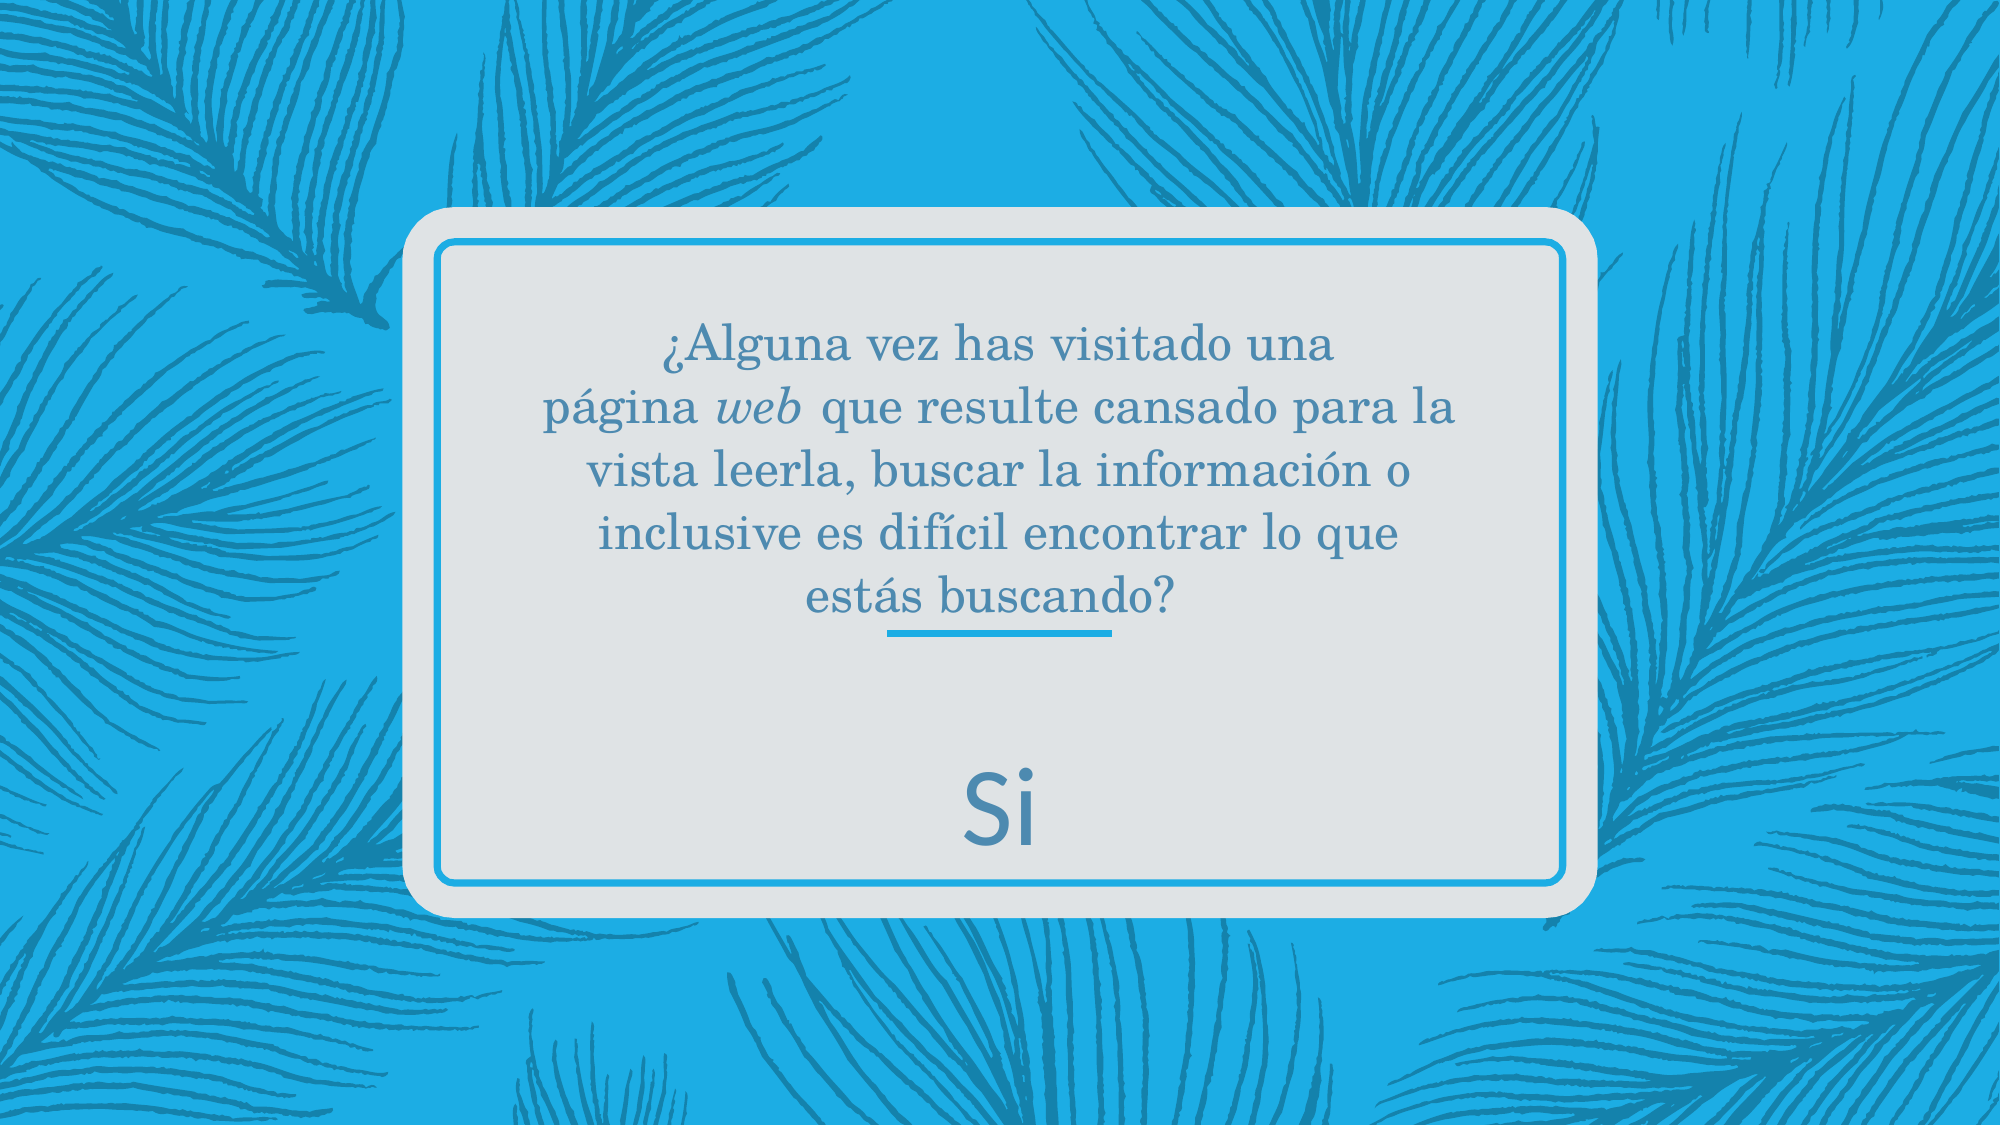

# ¿Alguna vez has visitado una página web que resulte cansado para la vista leerla, buscar la información o inclusive es difícil encontrar lo que estás buscando?
Si